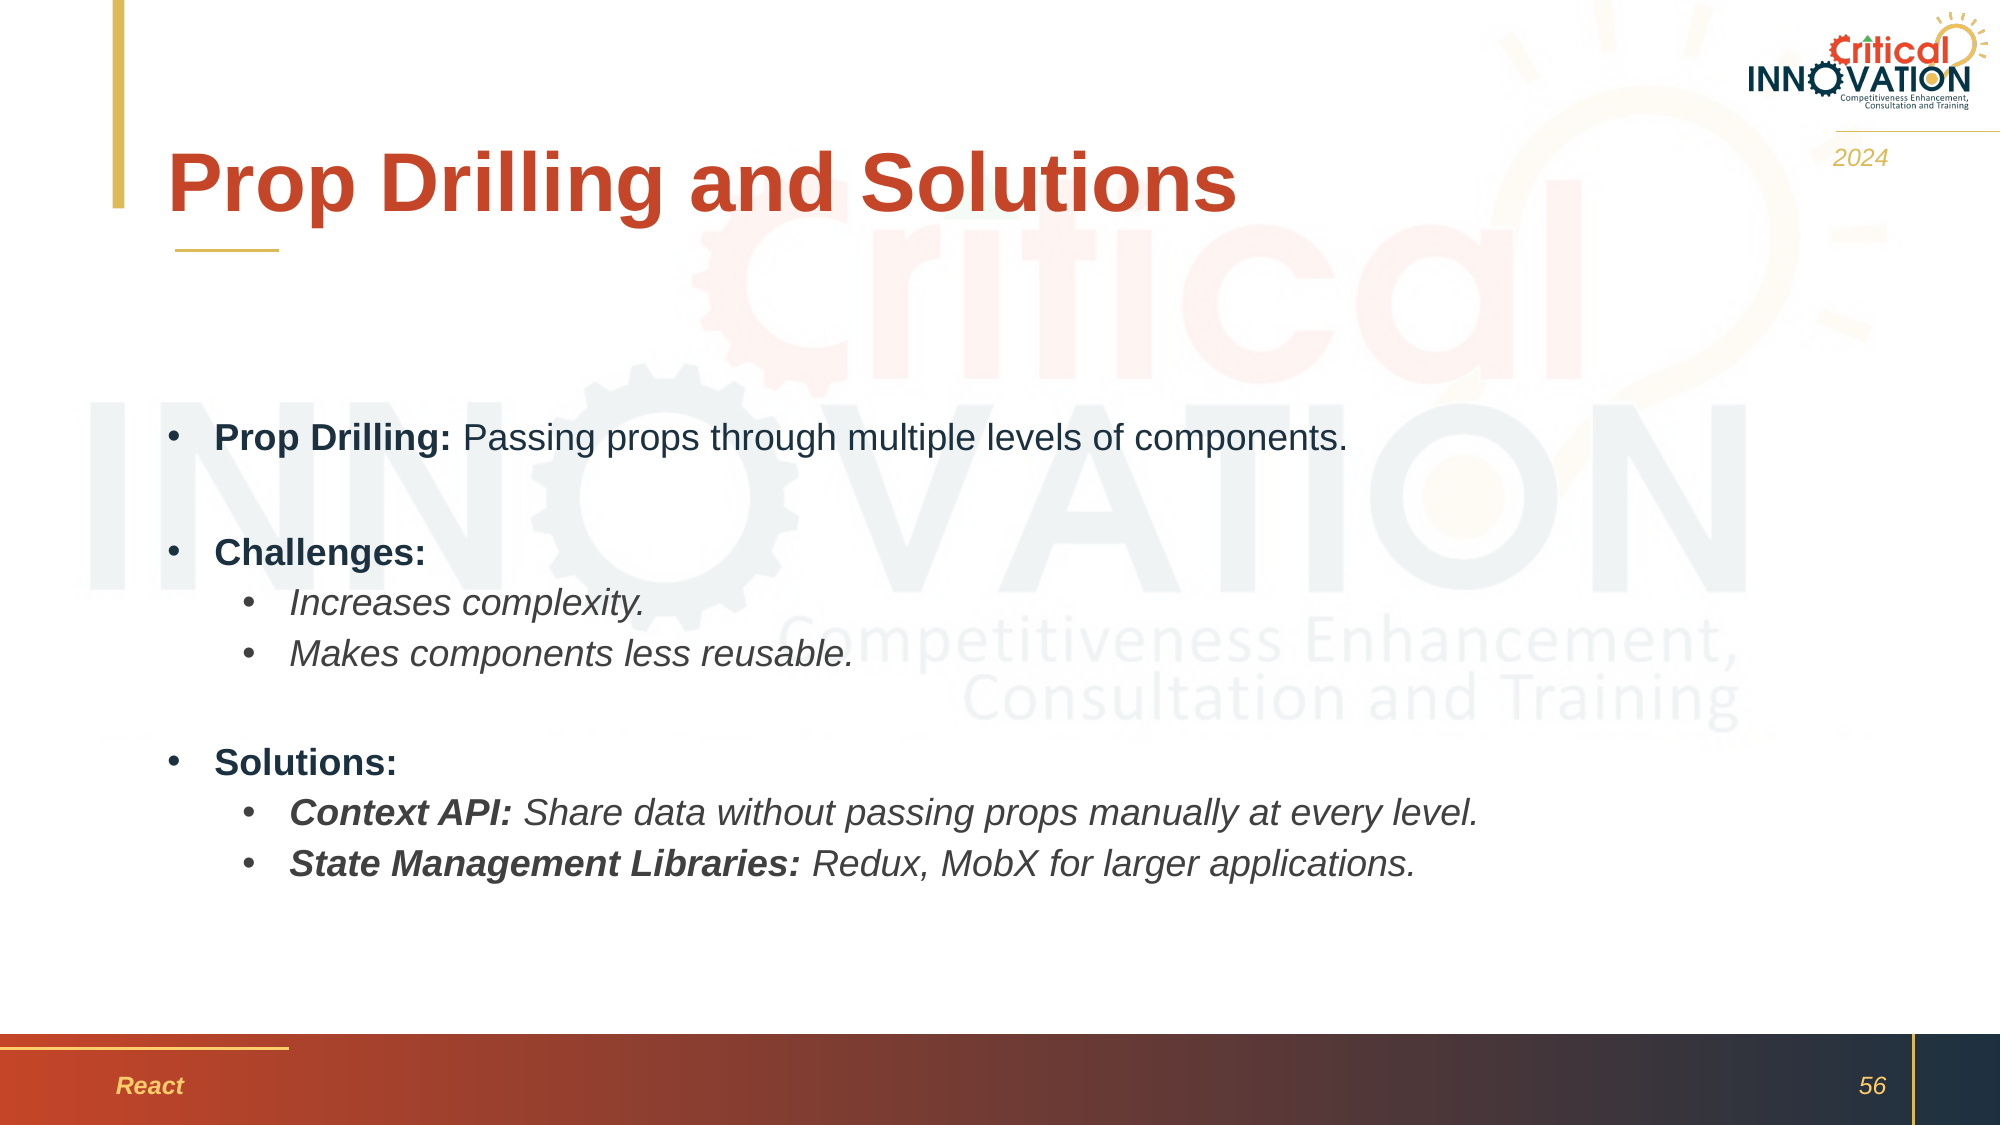

# Prop Drilling and Solutions
2024

Prop Drilling: Passing props through multiple levels of components.

Challenges:
Increases complexity.
Makes components less reusable.

Solutions:
Context API: Share data without passing props manually at every level.
State Management Libraries: Redux, MobX for larger applications.
React
56